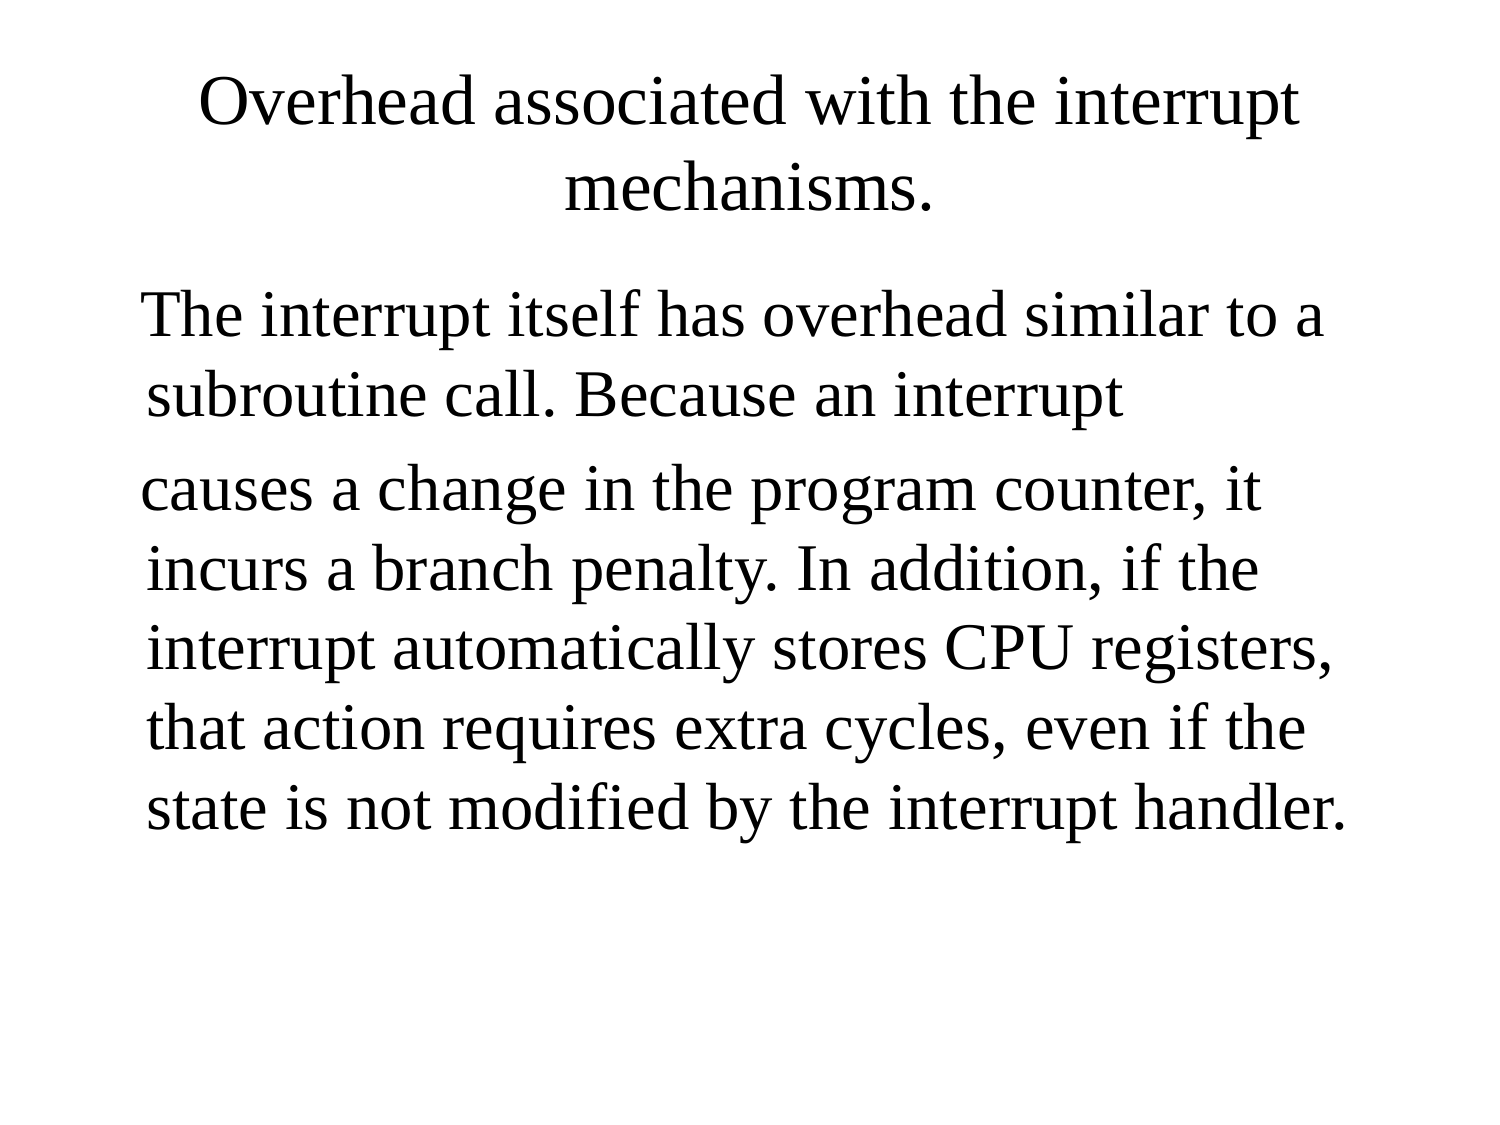

# Overhead associated with the interrupt mechanisms.
   The interrupt itself has overhead similar to a subroutine call. Because an interrupt
   causes a change in the program counter, it incurs a branch penalty. In addition, if the interrupt automatically stores CPU registers, that action requires extra cycles, even if the state is not modified by the interrupt handler.